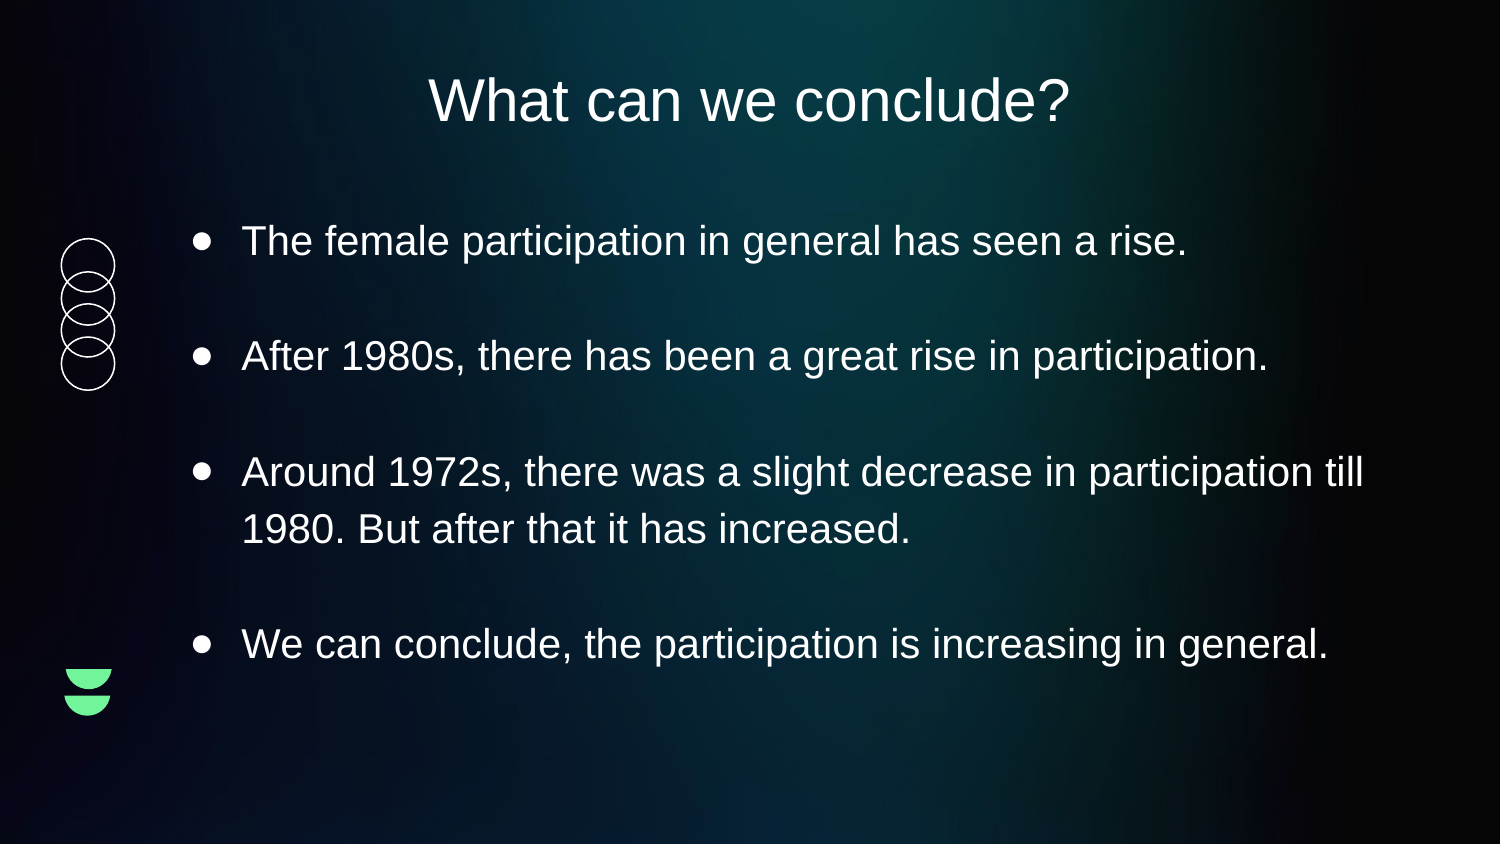

# What can we conclude?
The female participation in general has seen a rise.

After 1980s, there has been a great rise in participation.

Around 1972s, there was a slight decrease in participation till 1980. But after that it has increased.

We can conclude, the participation is increasing in general.